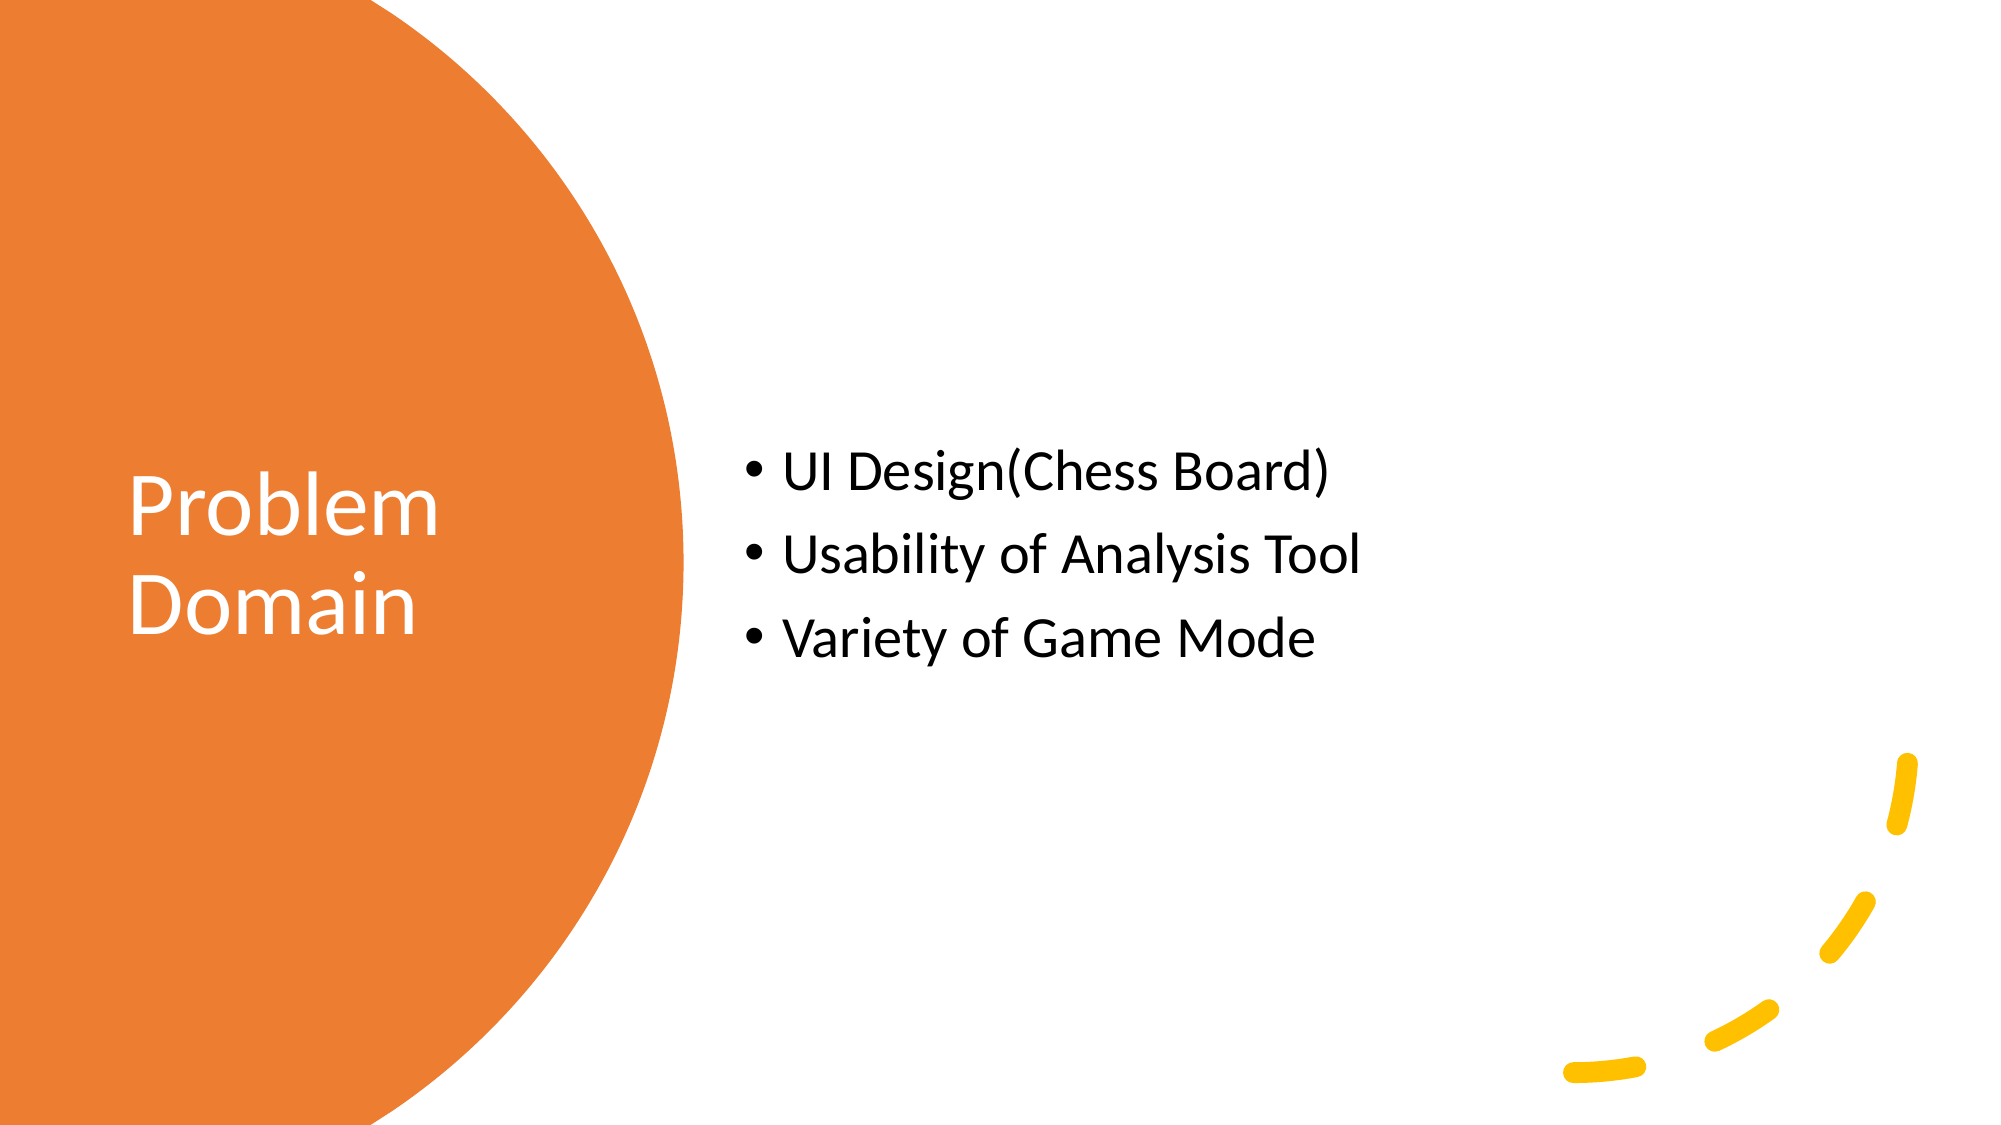

UI Design(Chess Board)
Usability of Analysis Tool
Variety of Game Mode
# Problem Domain